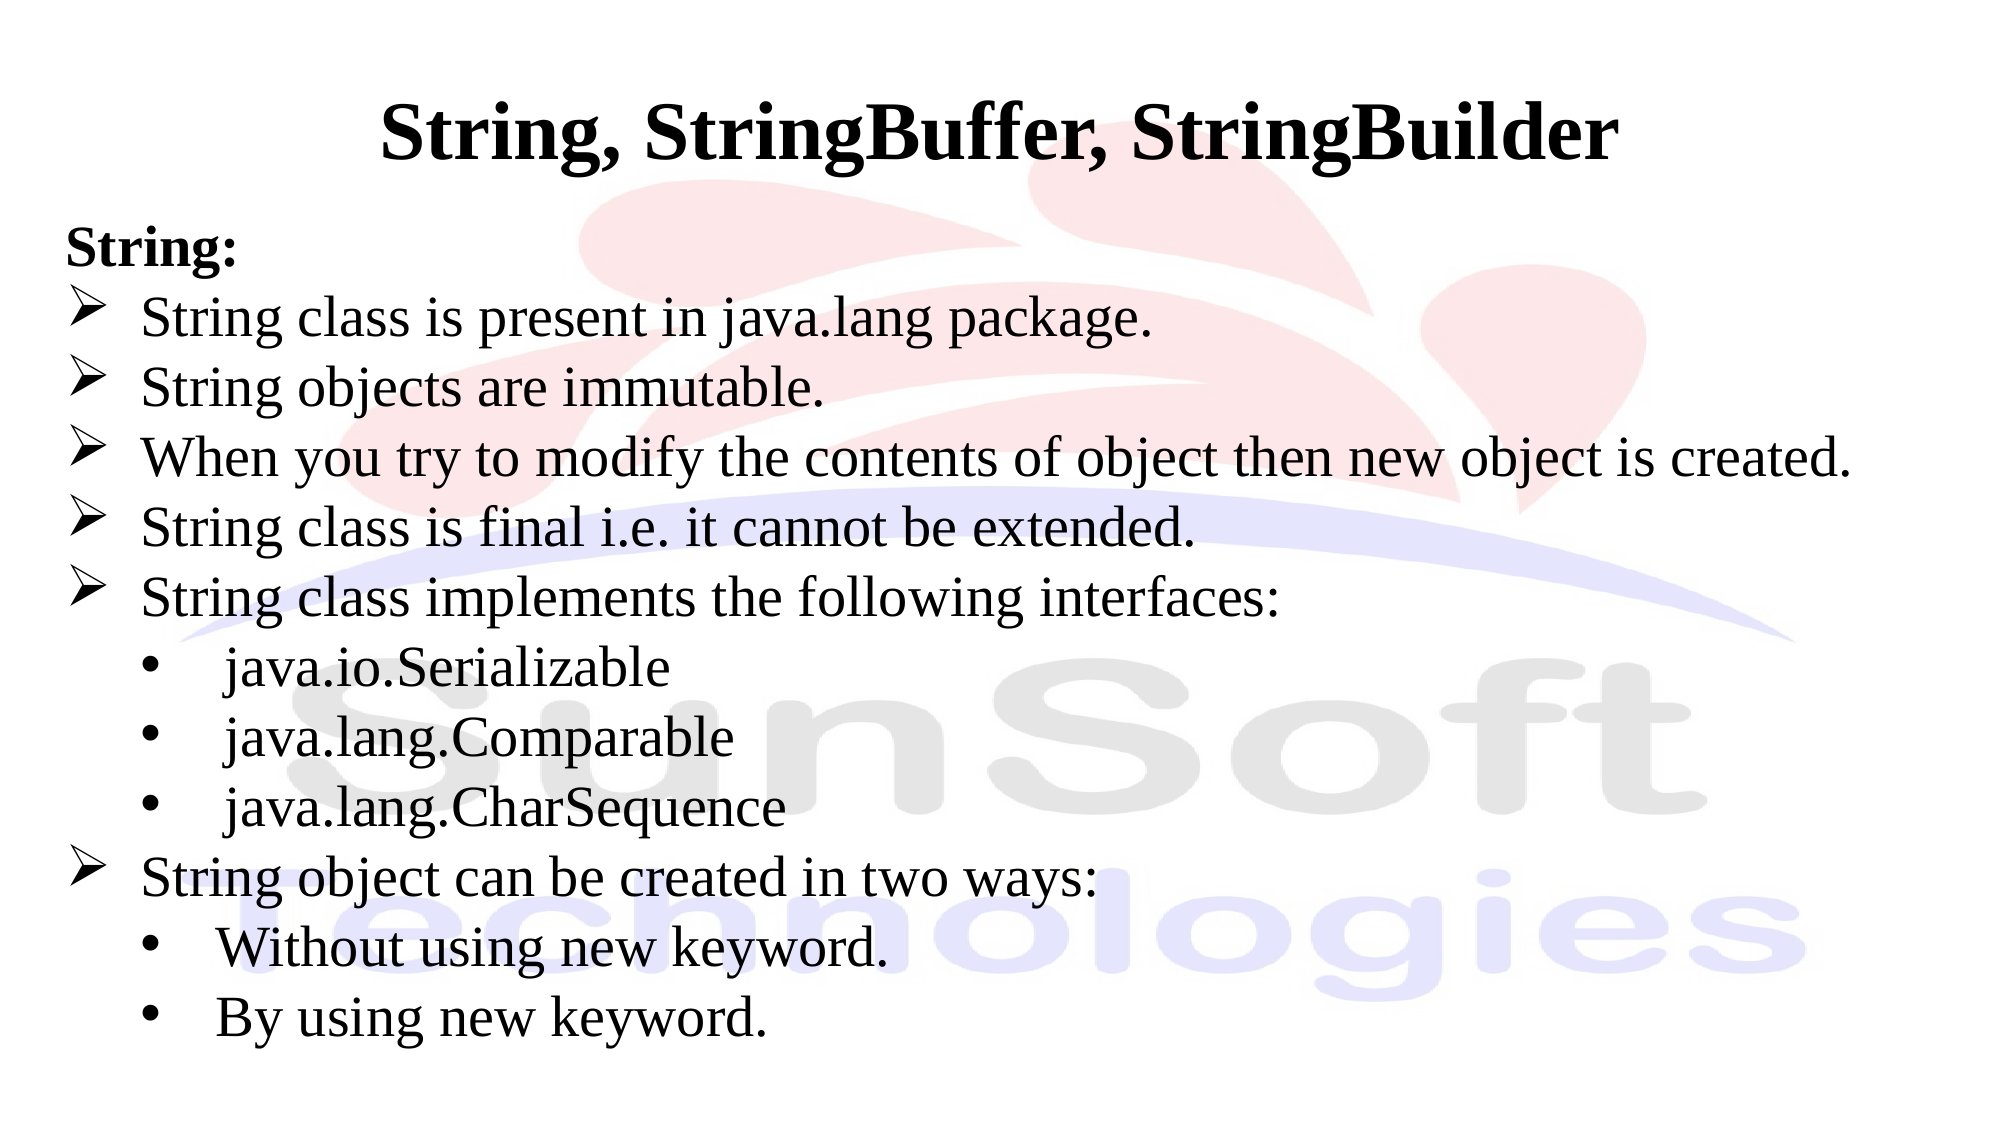

String, StringBuffer, StringBuilder
String:
String class is present in java.lang package.
String objects are immutable.
When you try to modify the contents of object then new object is created.
String class is final i.e. it cannot be extended.
String class implements the following interfaces:
java.io.Serializable
java.lang.Comparable
java.lang.CharSequence
String object can be created in two ways:
Without using new keyword.
By using new keyword.